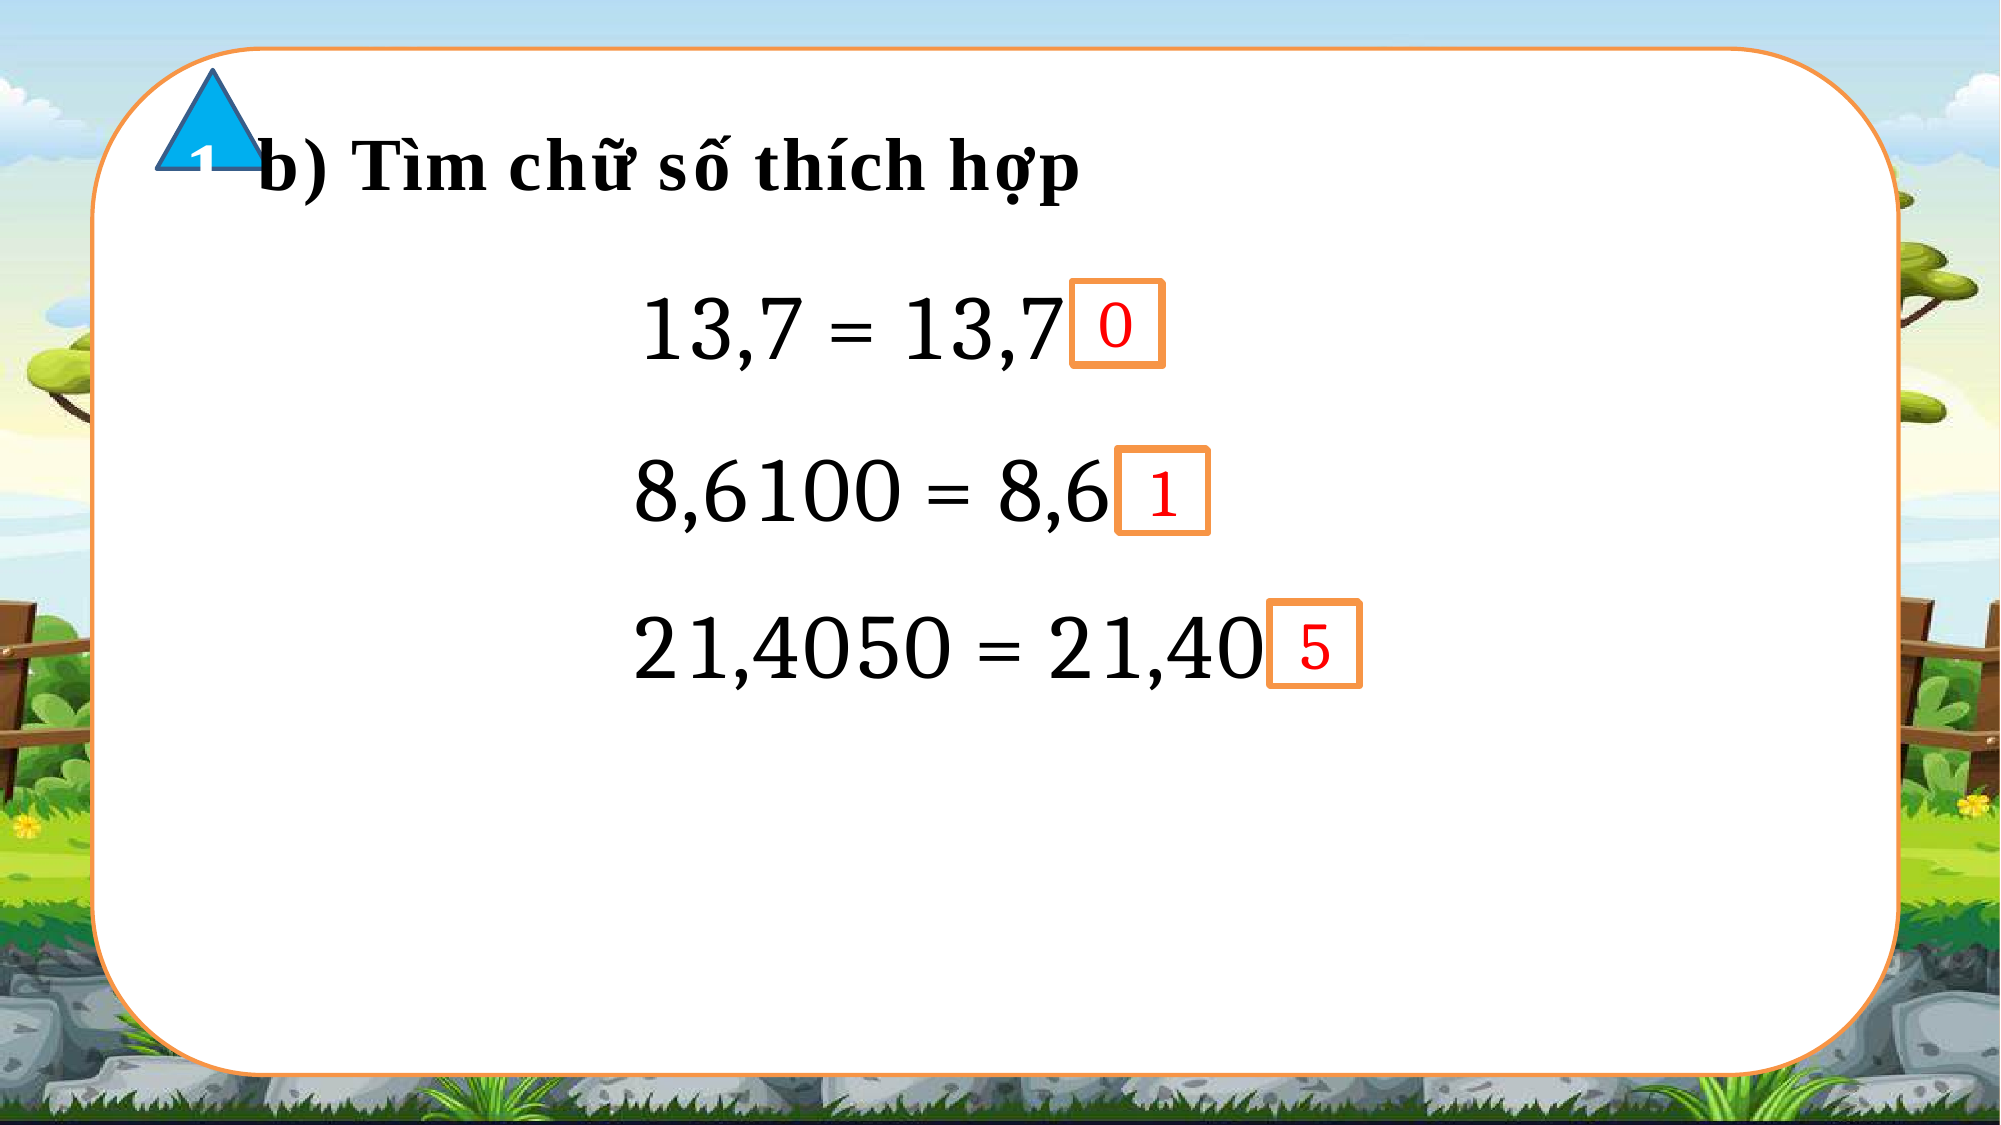

# 1 b) Tìm chữ số thích hợp
13,7 = 13,7

0

?
8,6100 = 8,6

1
?
21,4050 = 21,40

5
?